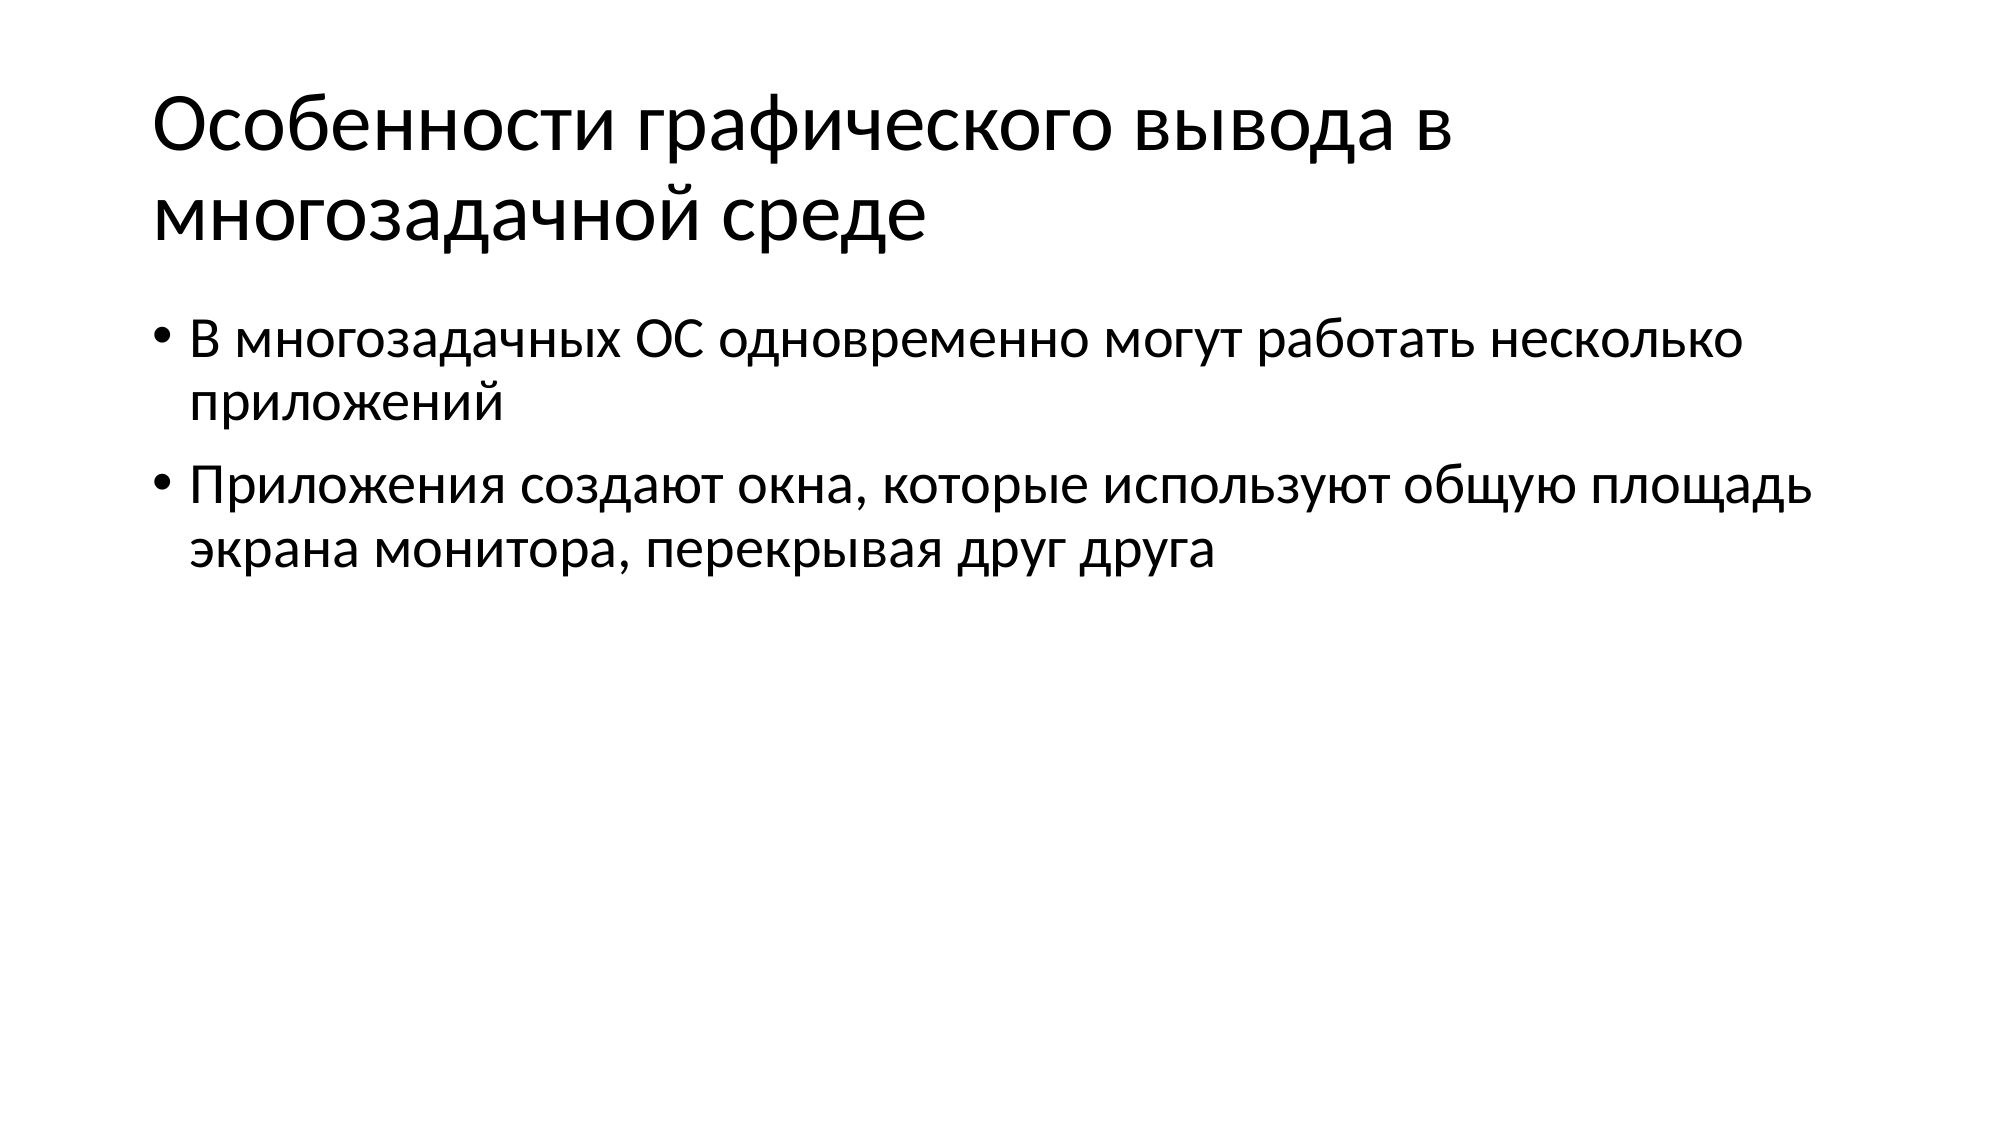

# Особенности графического вывода в многозадачной среде
В многозадачных ОС одновременно могут работать несколько приложений
Приложения создают окна, которые используют общую площадь экрана монитора, перекрывая друг друга